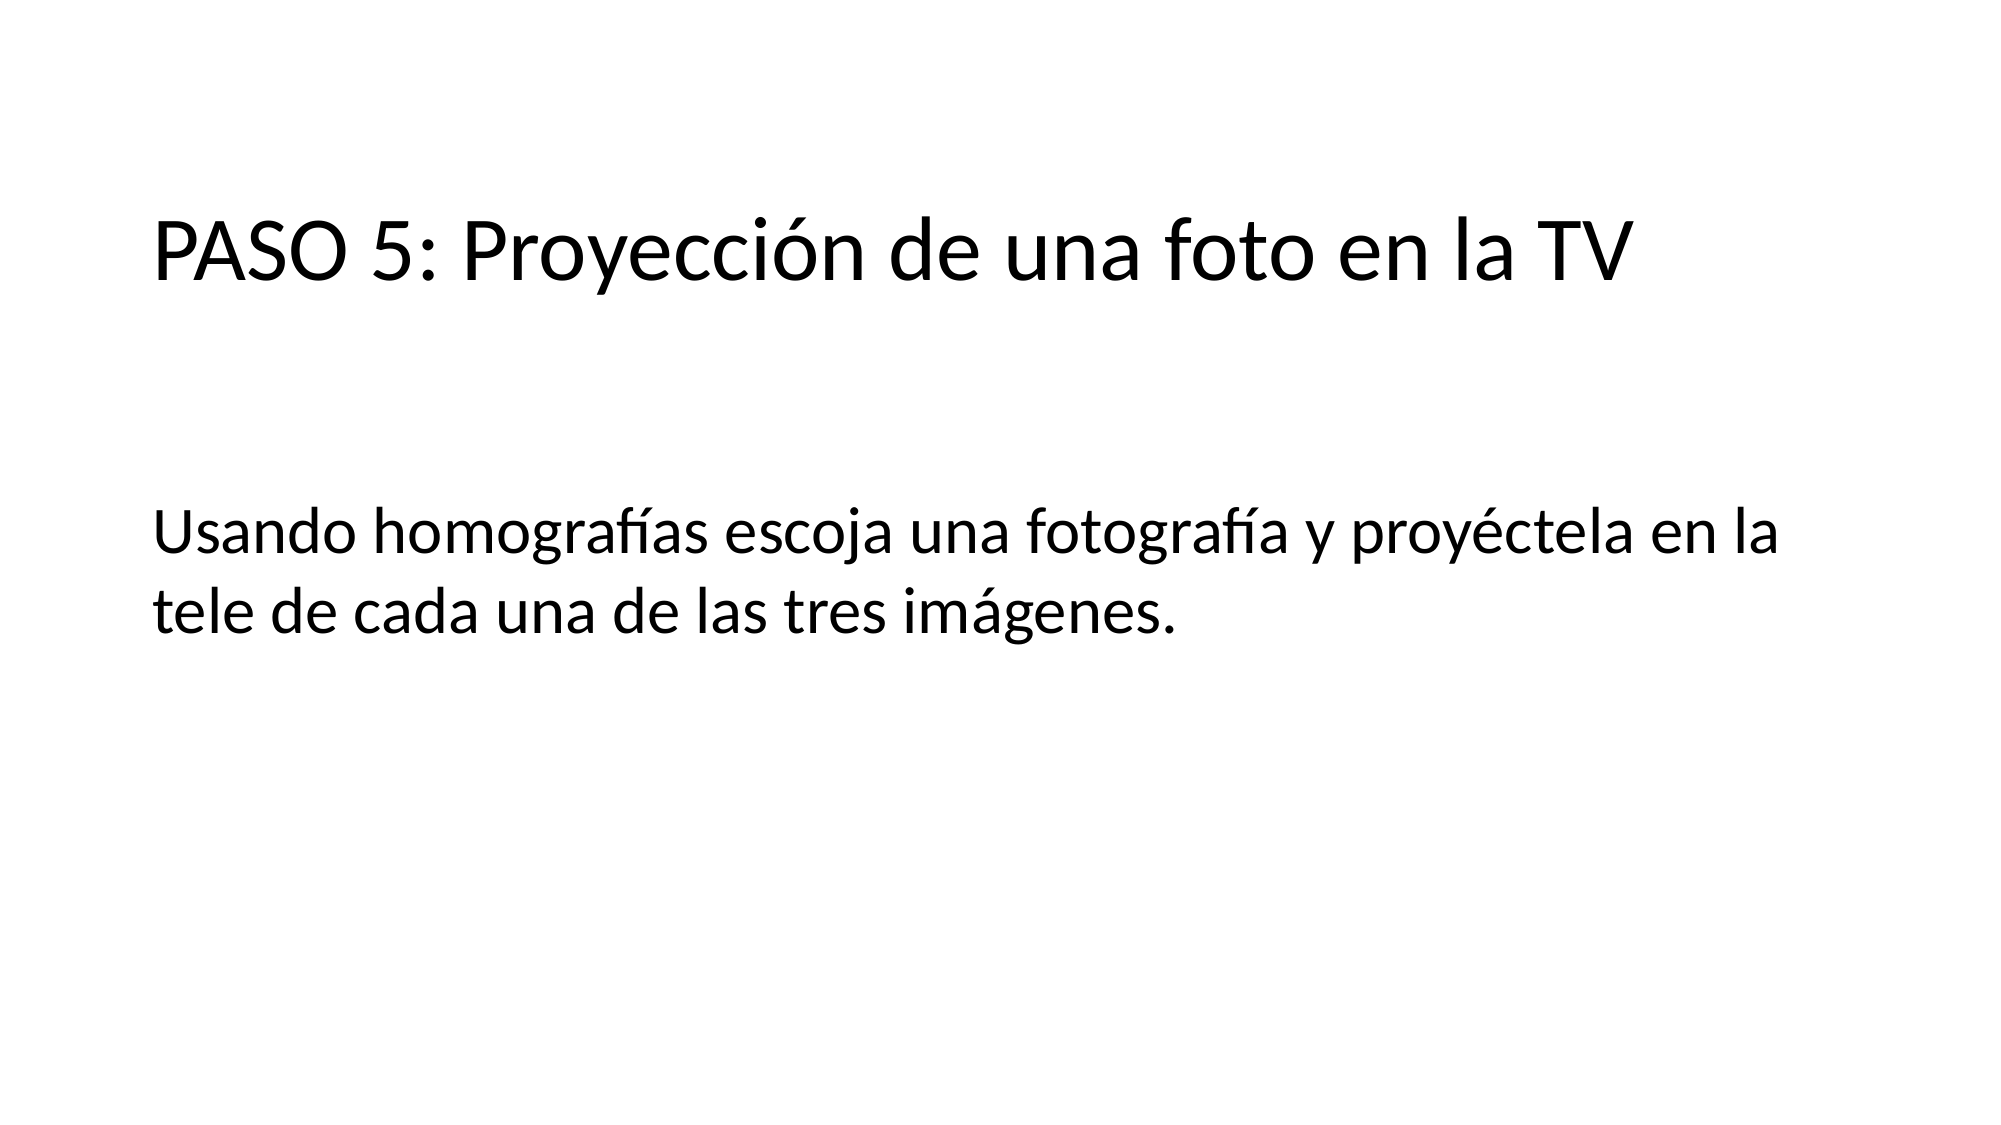

# PASO 5: Proyección de una foto en la TV
Usando homografías escoja una fotografía y proyéctela en la tele de cada una de las tres imágenes.